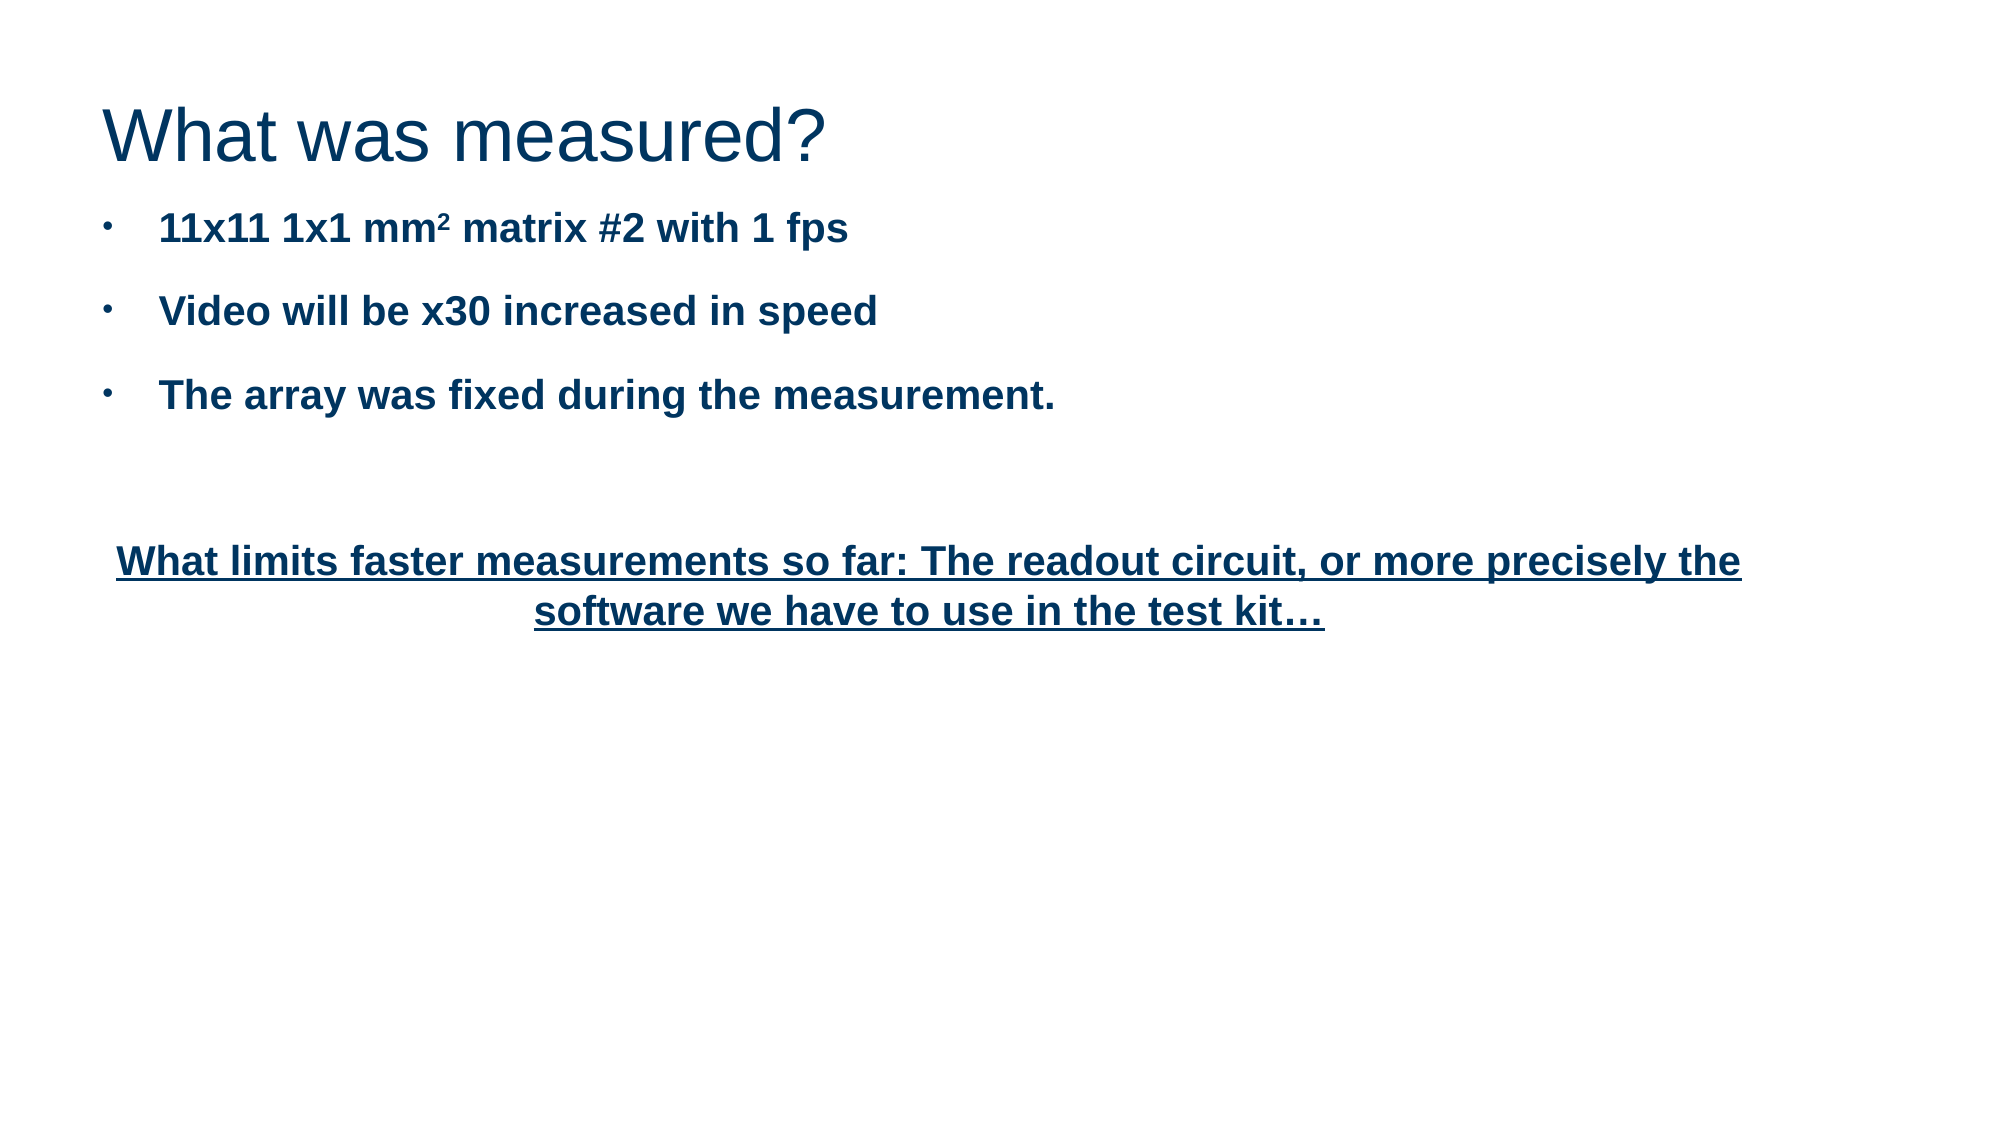

# What was measured?
11x11 1x1 mm2 matrix #2 with 1 fps
Video will be x30 increased in speed
The array was fixed during the measurement.

What limits faster measurements so far: The readout circuit, or more precisely the software we have to use in the test kit…